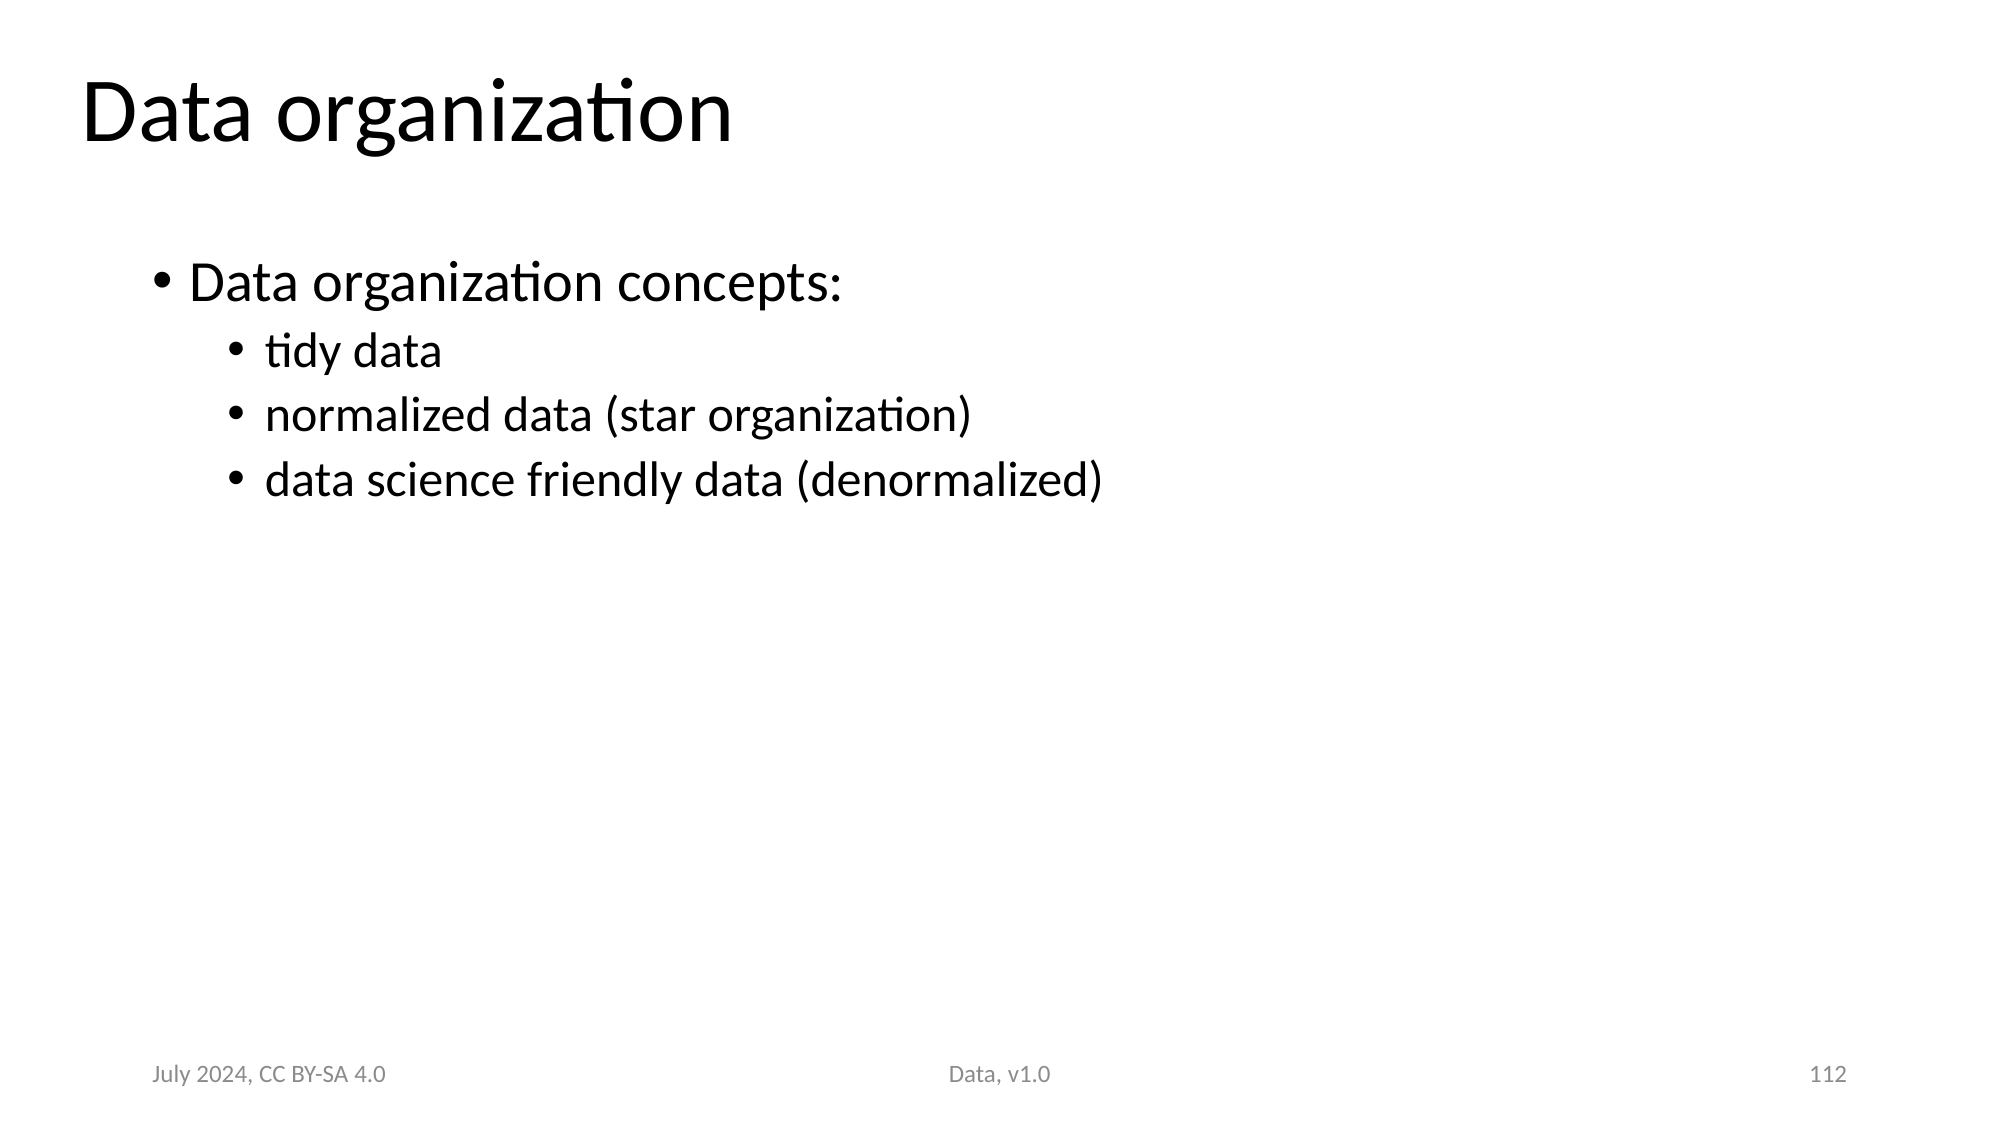

# Data organization
Data organization concepts:
tidy data
normalized data (star organization)
data science friendly data (denormalized)
July 2024, CC BY-SA 4.0
Data, v1.0
112